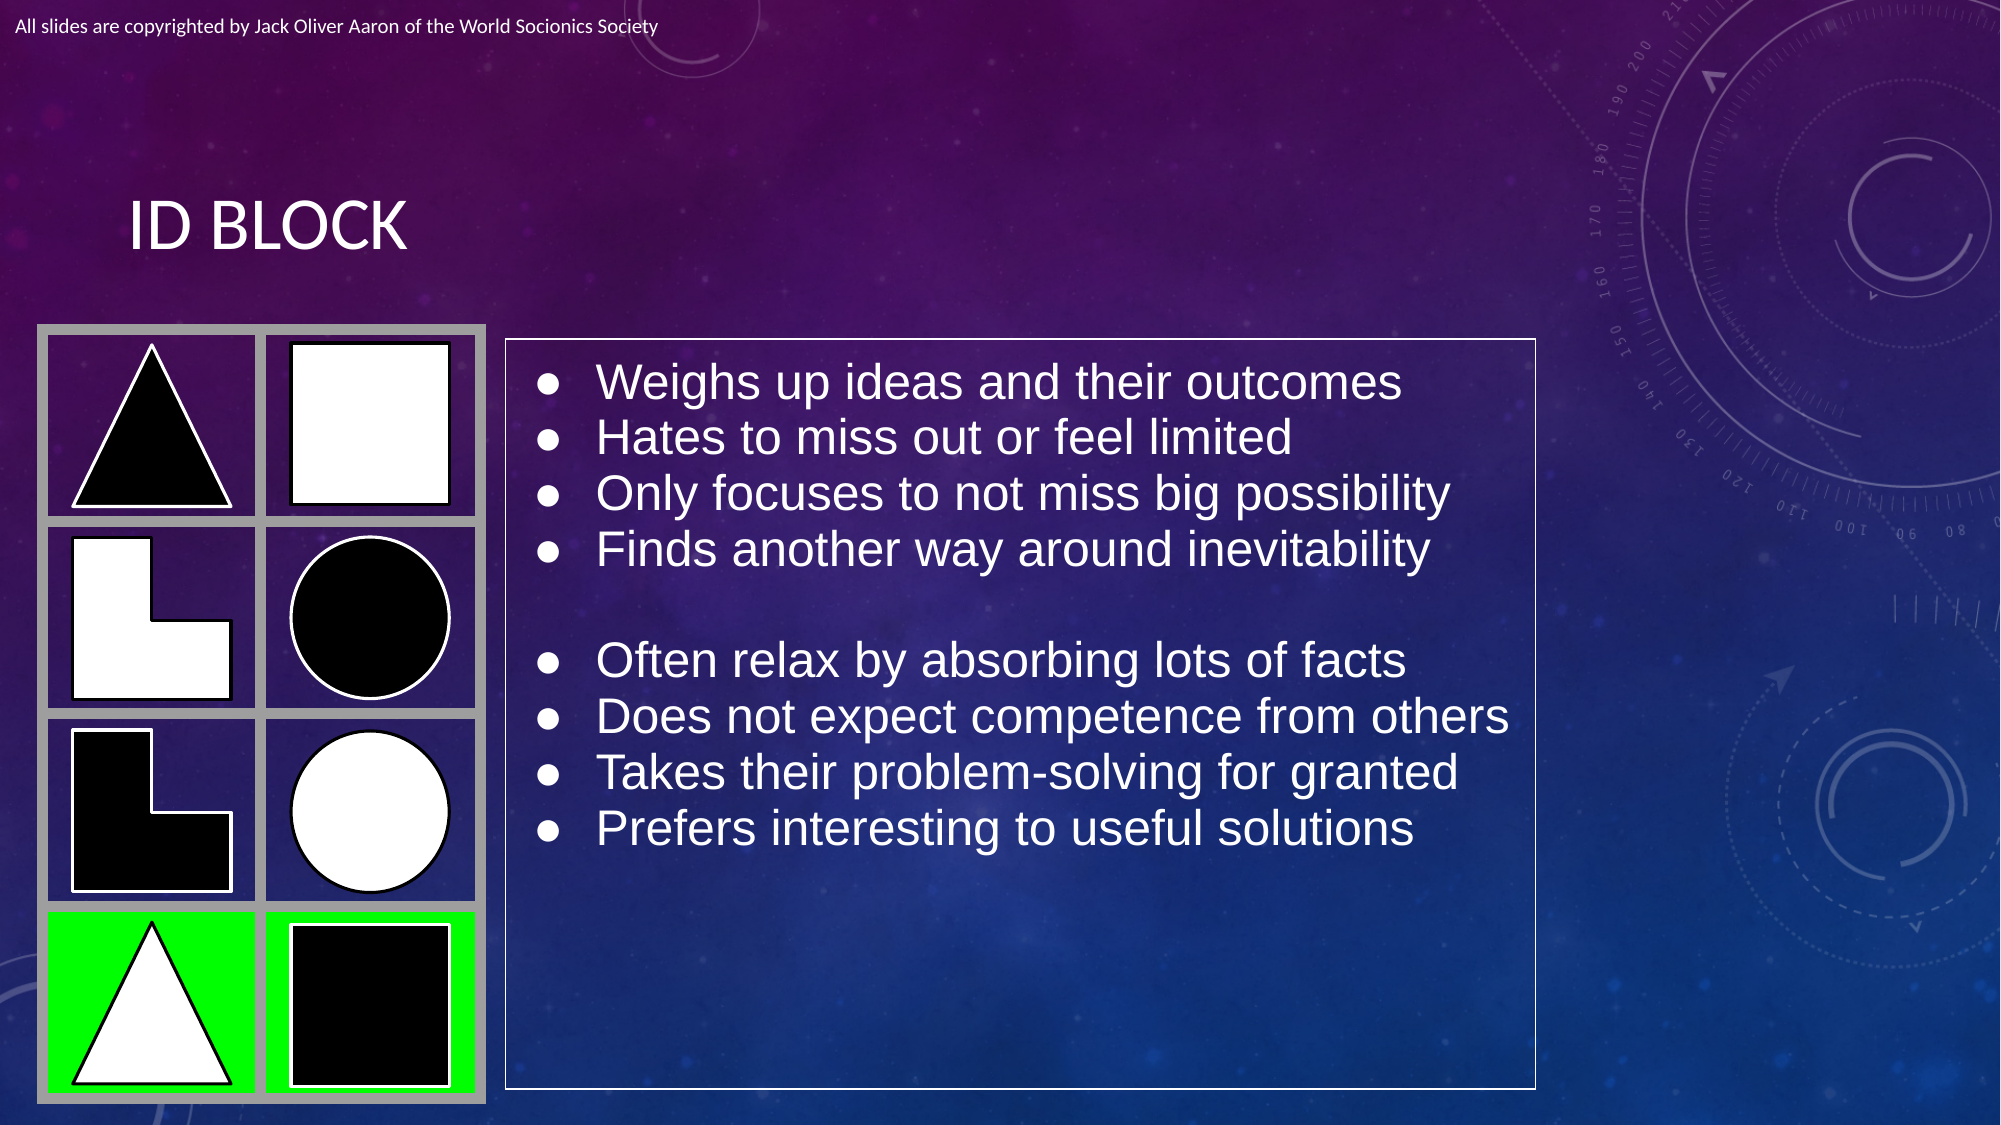

All slides are copyrighted by Jack Oliver Aaron of the World Socionics Society
# ID BLOCK
|  |  |
| --- | --- |
|  |  |
|  |  |
|  |  |
| Weighs up ideas and their outcomes Hates to miss out or feel limited Only focuses to not miss big possibility Finds another way around inevitability Often relax by absorbing lots of facts Does not expect competence from others Takes their problem-solving for granted Prefers interesting to useful solutions |
| --- |